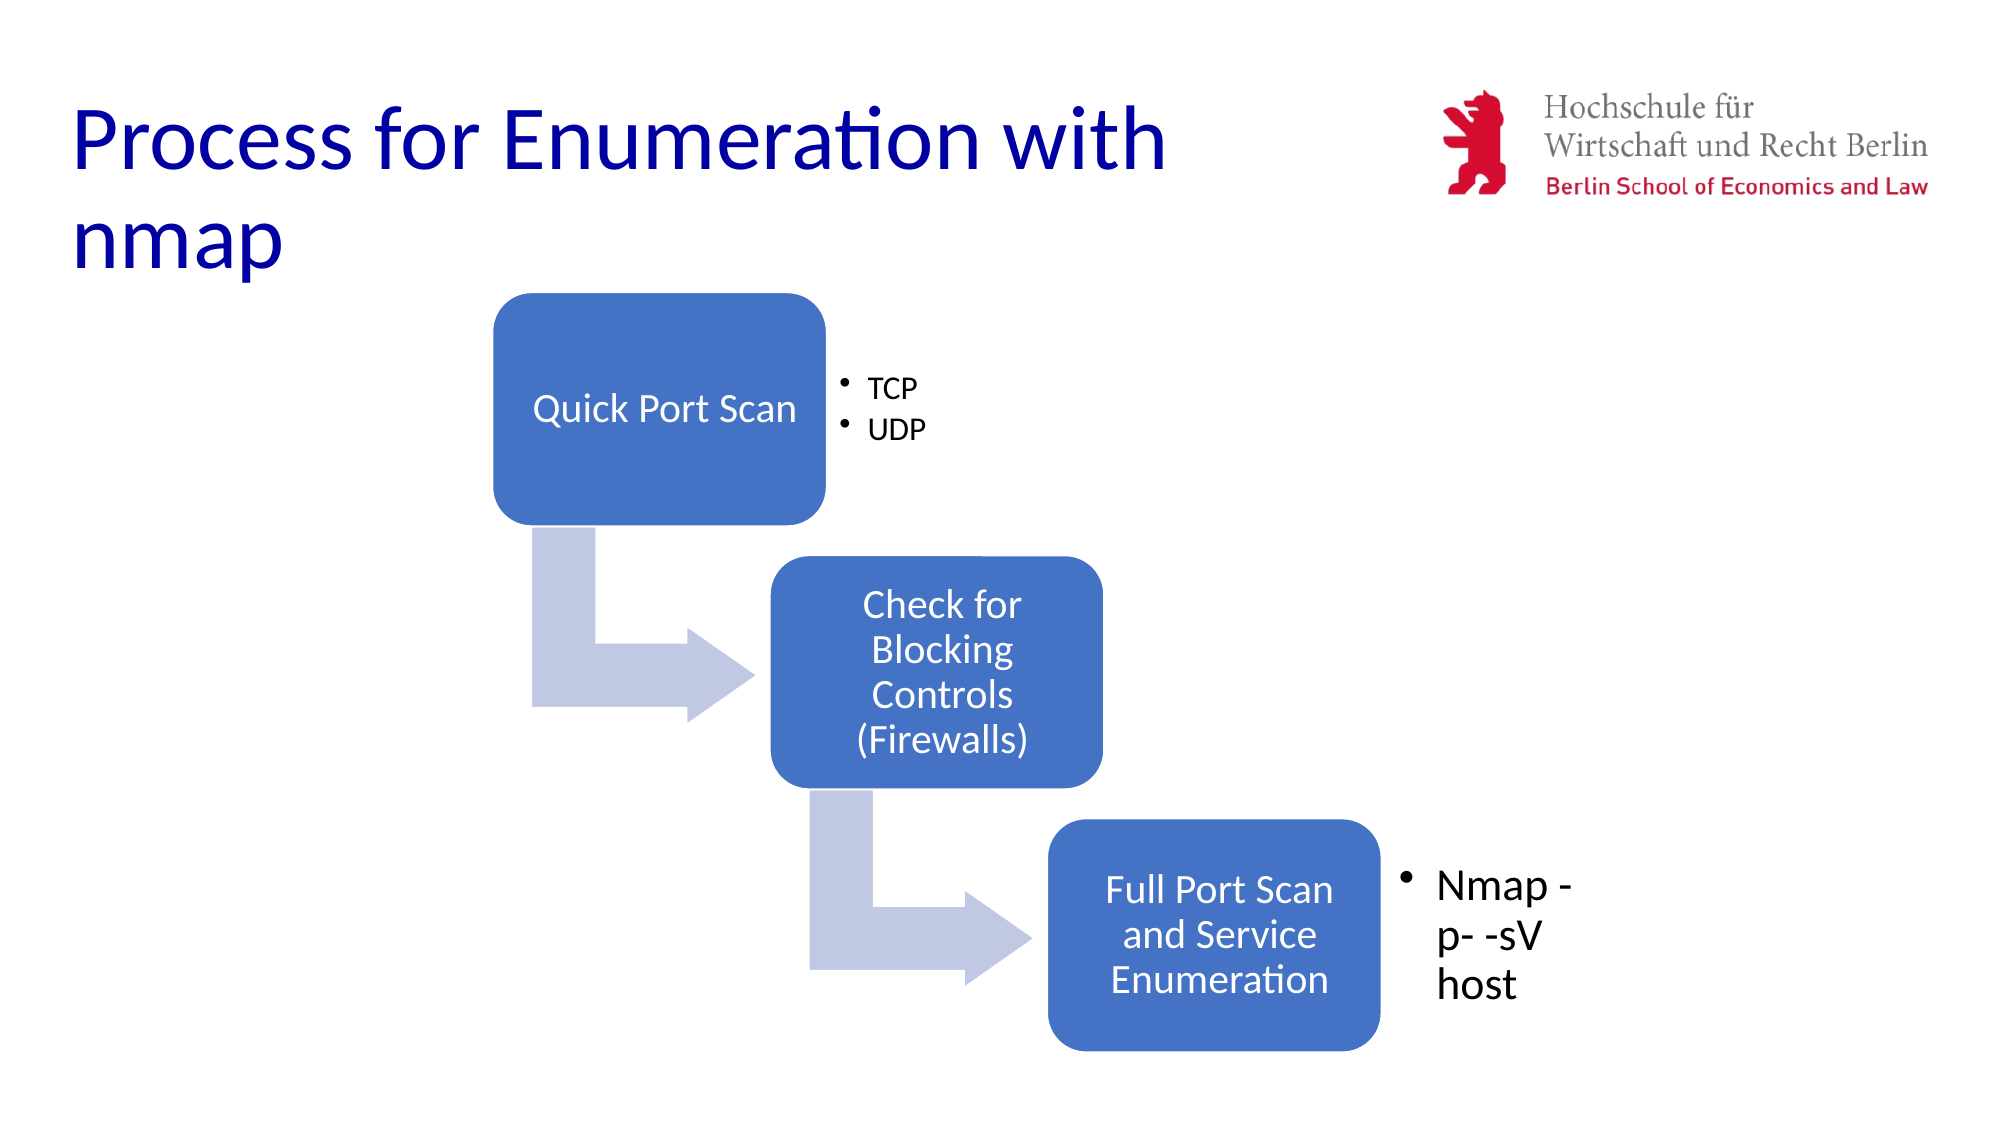

# Process for Enumeration with nmap
Quick Port Scan
TCP
UDP
Check for Blocking Controls (Firewalls)

Full Port Scan and Service Enumeration
Nmap -p- -sV host